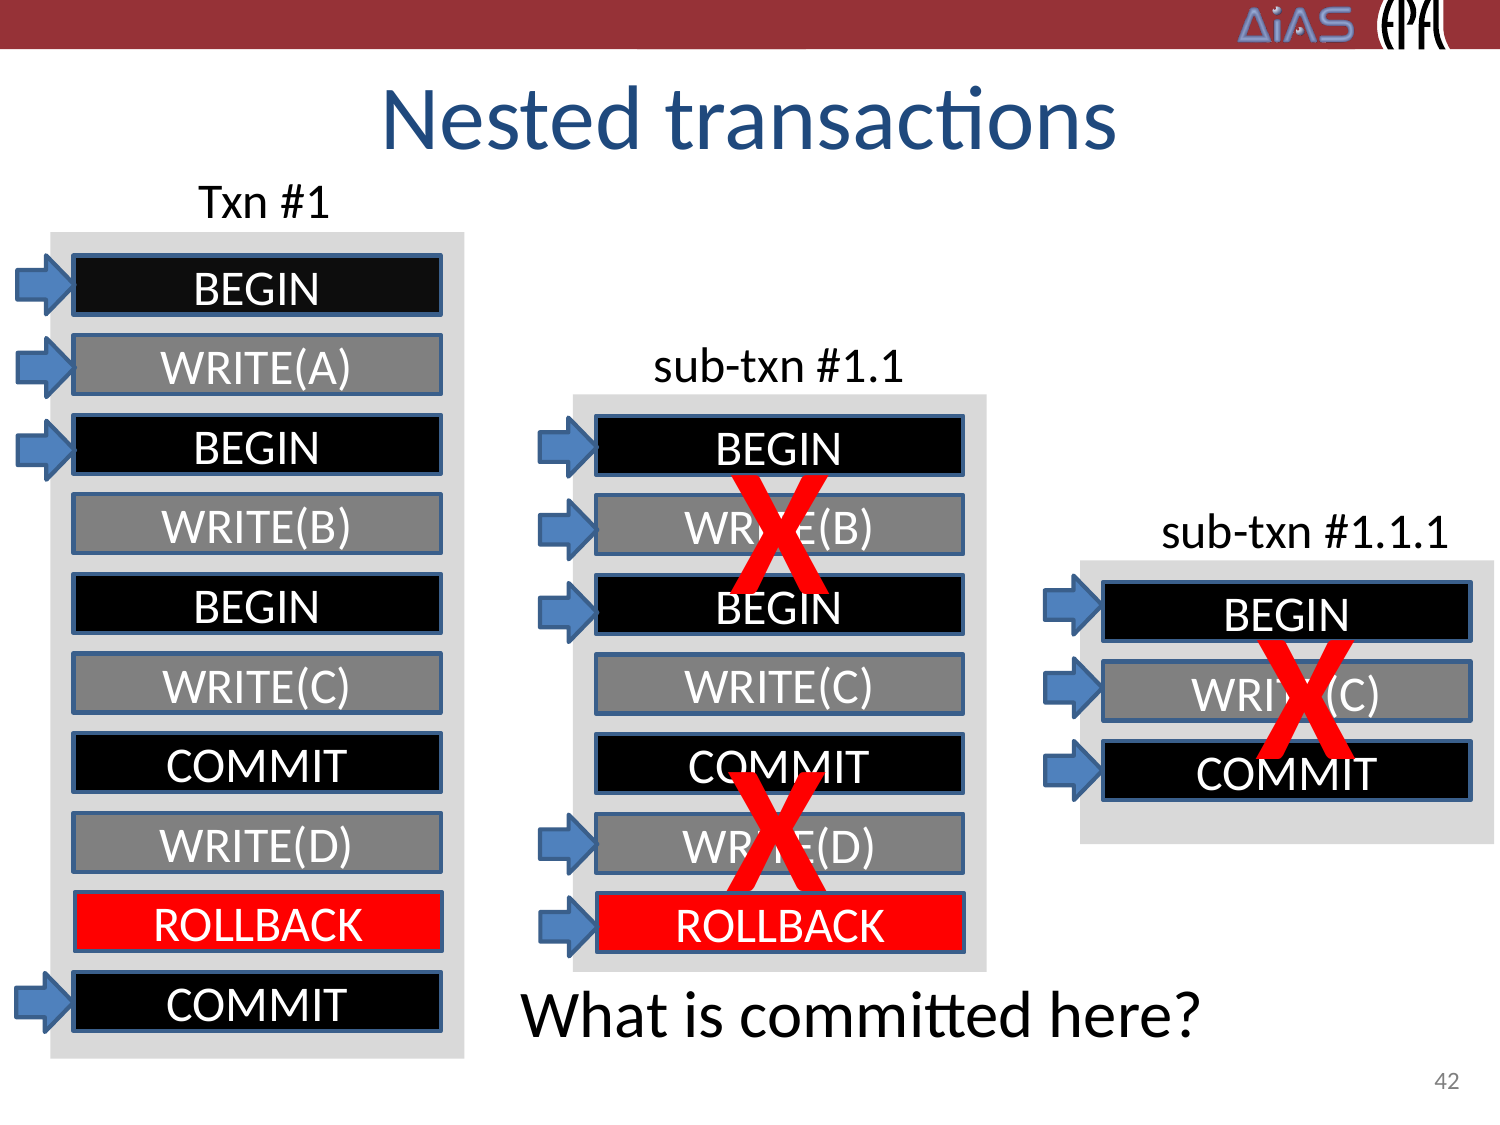

# Nested transactions
Txn #1

BEGIN
sub-txn #1.1
WRITE(A)

X
BEGIN
BEGIN

sub-txn #1.1.1
WRITE(B)
WRITE(B)

X
BEGIN
BEGIN

BEGIN

WRITE(C)
WRITE(C)

WRITE(C)
X
COMMIT
COMMIT

COMMIT
WRITE(D)
WRITE(D)

ROLLBACK
ROLLBACK

What is committed here?
COMMIT

42